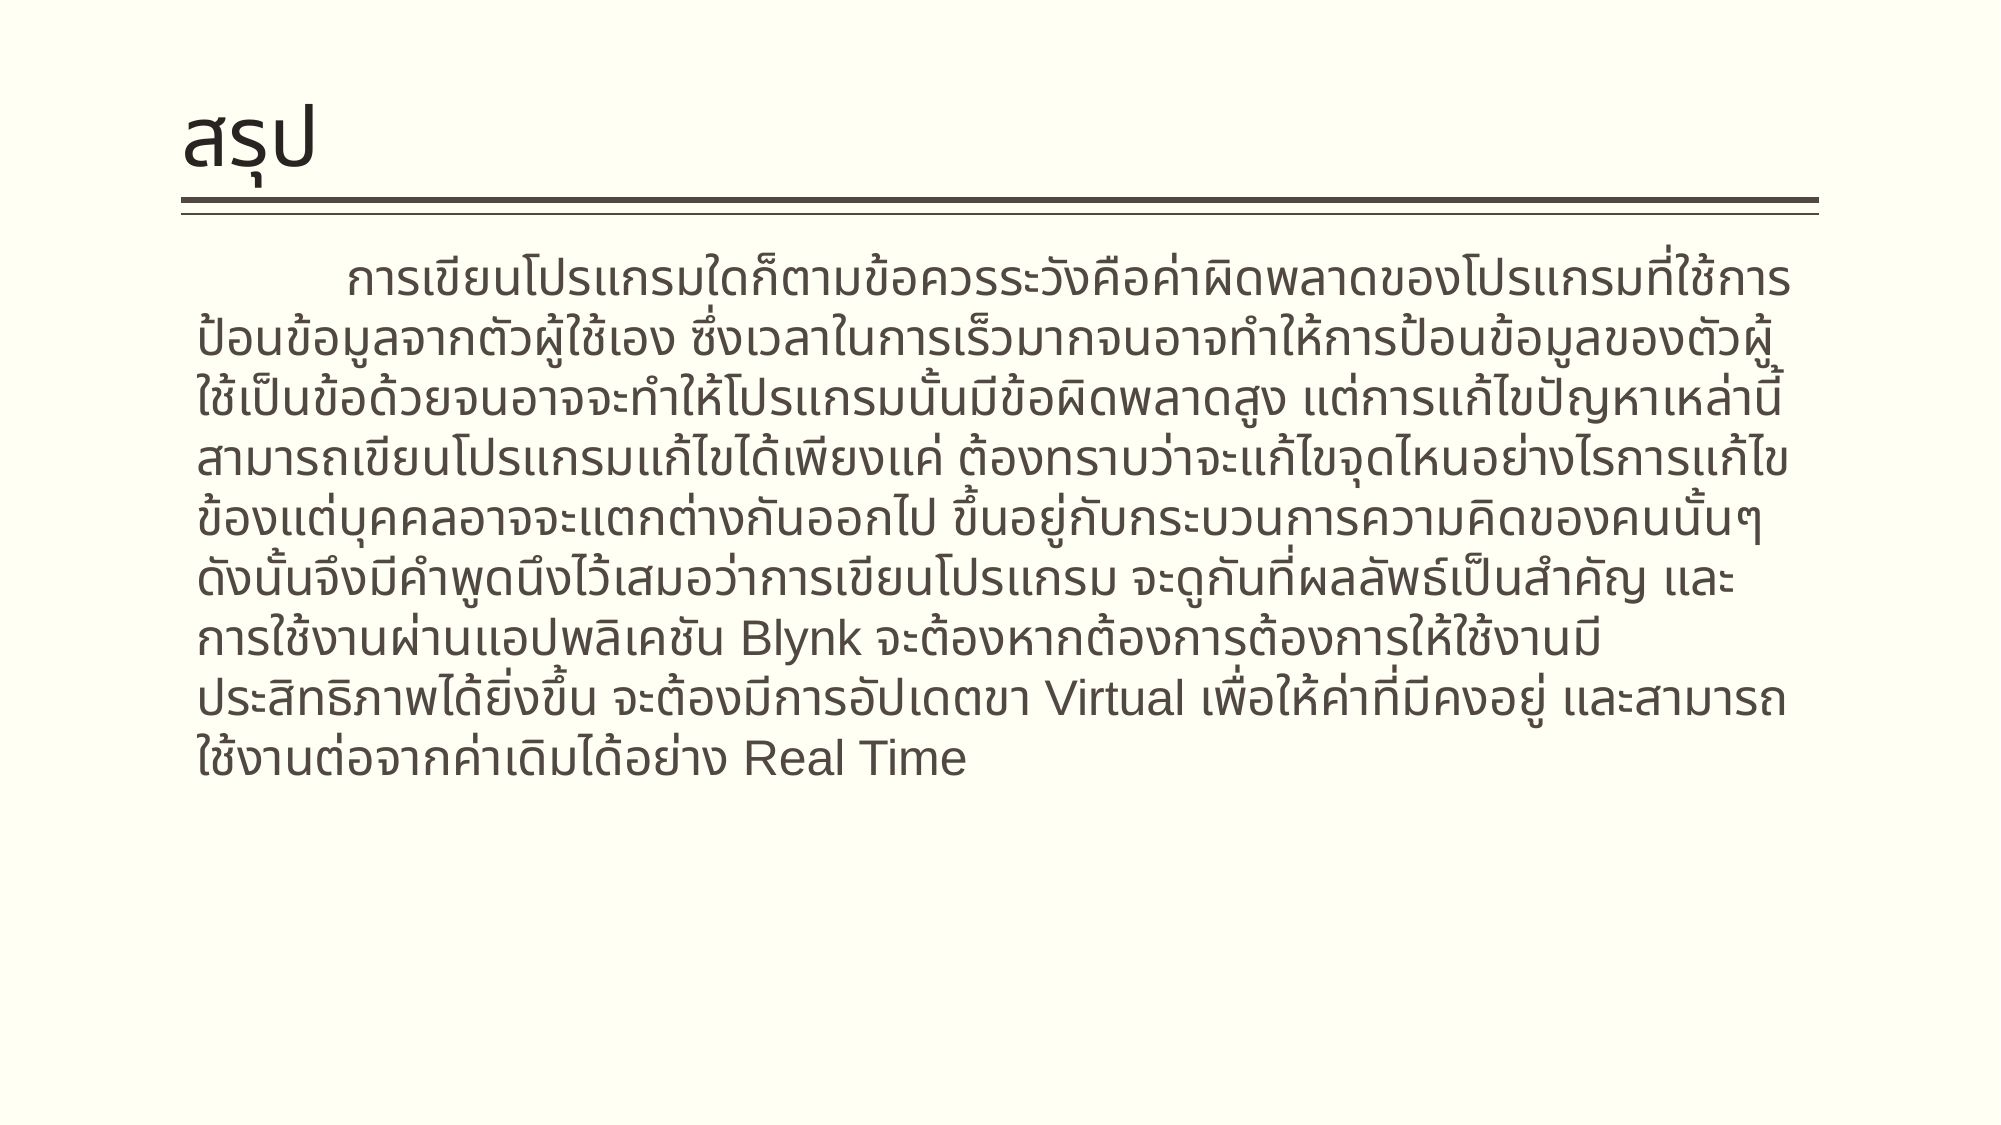

# สรุป
	การเขียนโปรแกรมใดก็ตามข้อควรระวังคือค่าผิดพลาดของโปรแกรมที่ใช้การป้อนข้อมูลจากตัวผู้ใช้เอง ซึ่งเวลาในการเร็วมากจนอาจทำให้การป้อนข้อมูลของตัวผู้ใช้เป็นข้อด้วยจนอาจจะทำให้โปรแกรมนั้นมีข้อผิดพลาดสูง แต่การแก้ไขปัญหาเหล่านี้สามารถเขียนโปรแกรมแก้ไขได้เพียงแค่ ต้องทราบว่าจะแก้ไขจุดไหนอย่างไรการแก้ไขข้องแต่บุคคลอาจจะแตกต่างกันออกไป ขึ้นอยู่กับกระบวนการความคิดของคนนั้นๆ ดังนั้นจึงมีคำพูดนึงไว้เสมอว่าการเขียนโปรแกรม จะดูกันที่ผลลัพธ์เป็นสำคัญ และการใช้งานผ่านแอปพลิเคชัน Blynk จะต้องหากต้องการต้องการให้ใช้งานมีประสิทธิภาพได้ยิ่งขึ้น จะต้องมีการอัปเดตขา Virtual เพื่อให้ค่าที่มีคงอยู่ และสามารถใช้งานต่อจากค่าเดิมได้อย่าง Real Time